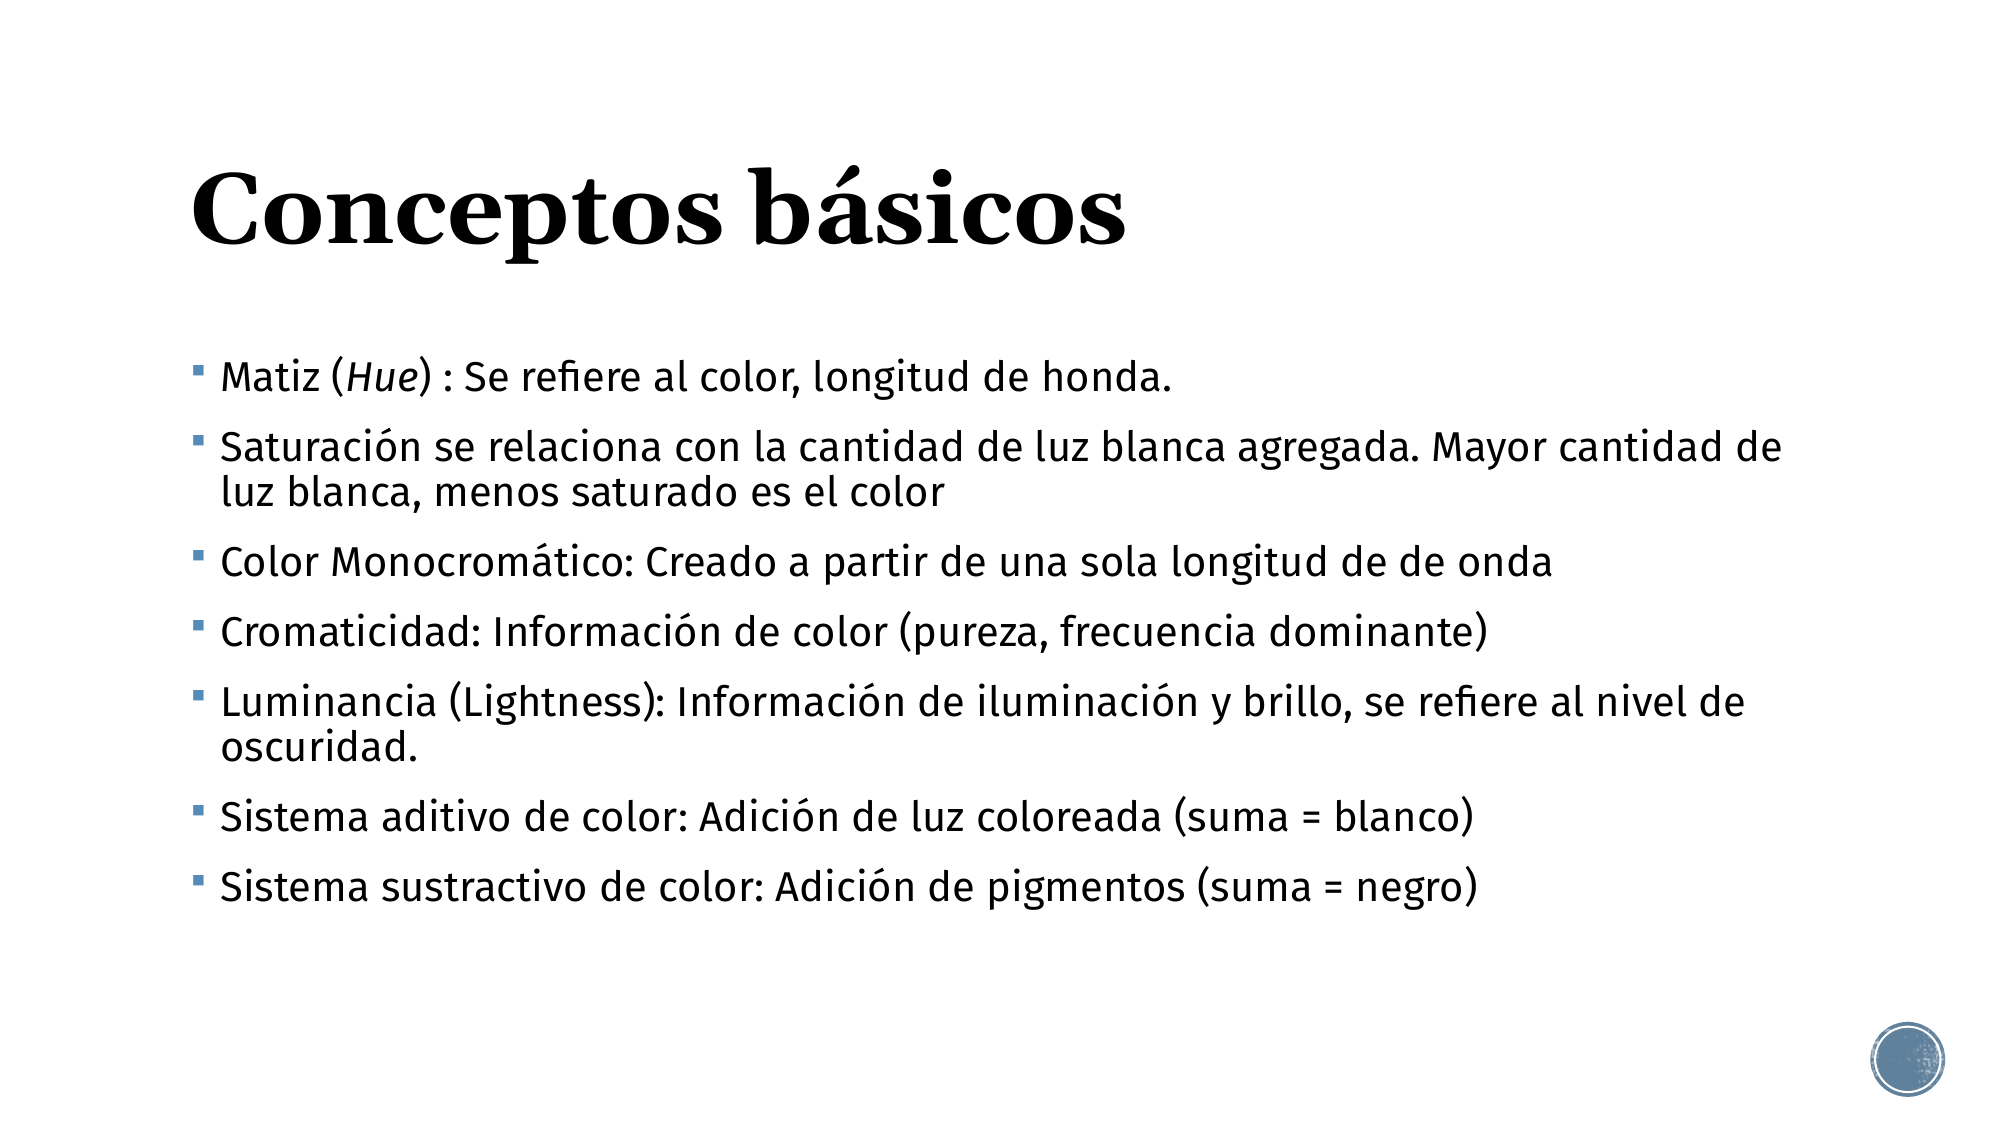

# Conceptos básicos
Matiz (Hue) : Se refiere al color, longitud de honda.
Saturación se relaciona con la cantidad de luz blanca agregada. Mayor cantidad de luz blanca, menos saturado es el color
Color Monocromático: Creado a partir de una sola longitud de de onda
Cromaticidad: Información de color (pureza, frecuencia dominante)
Luminancia (Lightness): Información de iluminación y brillo, se refiere al nivel de oscuridad.
Sistema aditivo de color: Adición de luz coloreada (suma = blanco)
Sistema sustractivo de color: Adición de pigmentos (suma = negro)